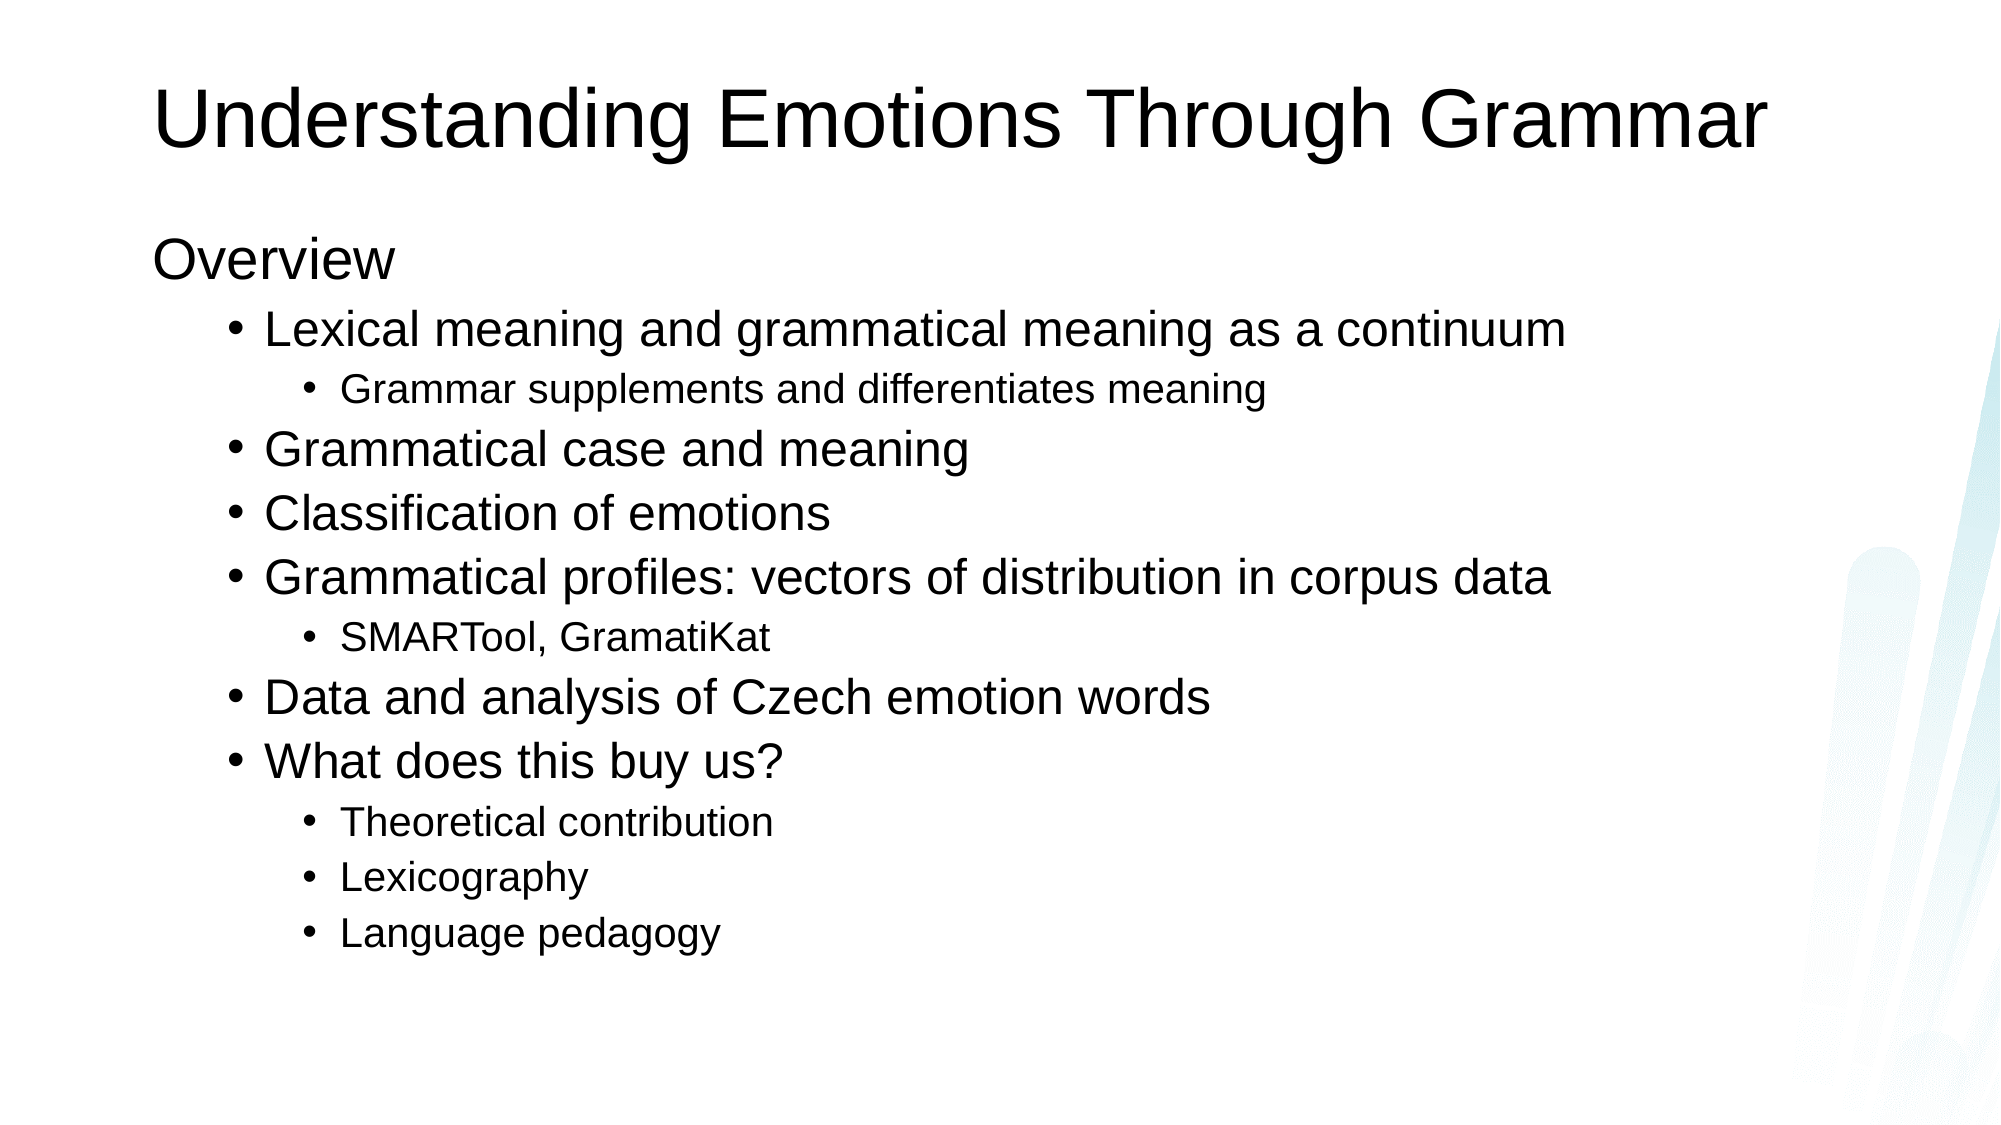

# Understanding Emotions Through Grammar
Overview
Lexical meaning and grammatical meaning as a continuum
Grammar supplements and differentiates meaning
Grammatical case and meaning
Classification of emotions
Grammatical profiles: vectors of distribution in corpus data
SMARTool, GramatiKat
Data and analysis of Czech emotion words
What does this buy us?
Theoretical contribution
Lexicography
Language pedagogy